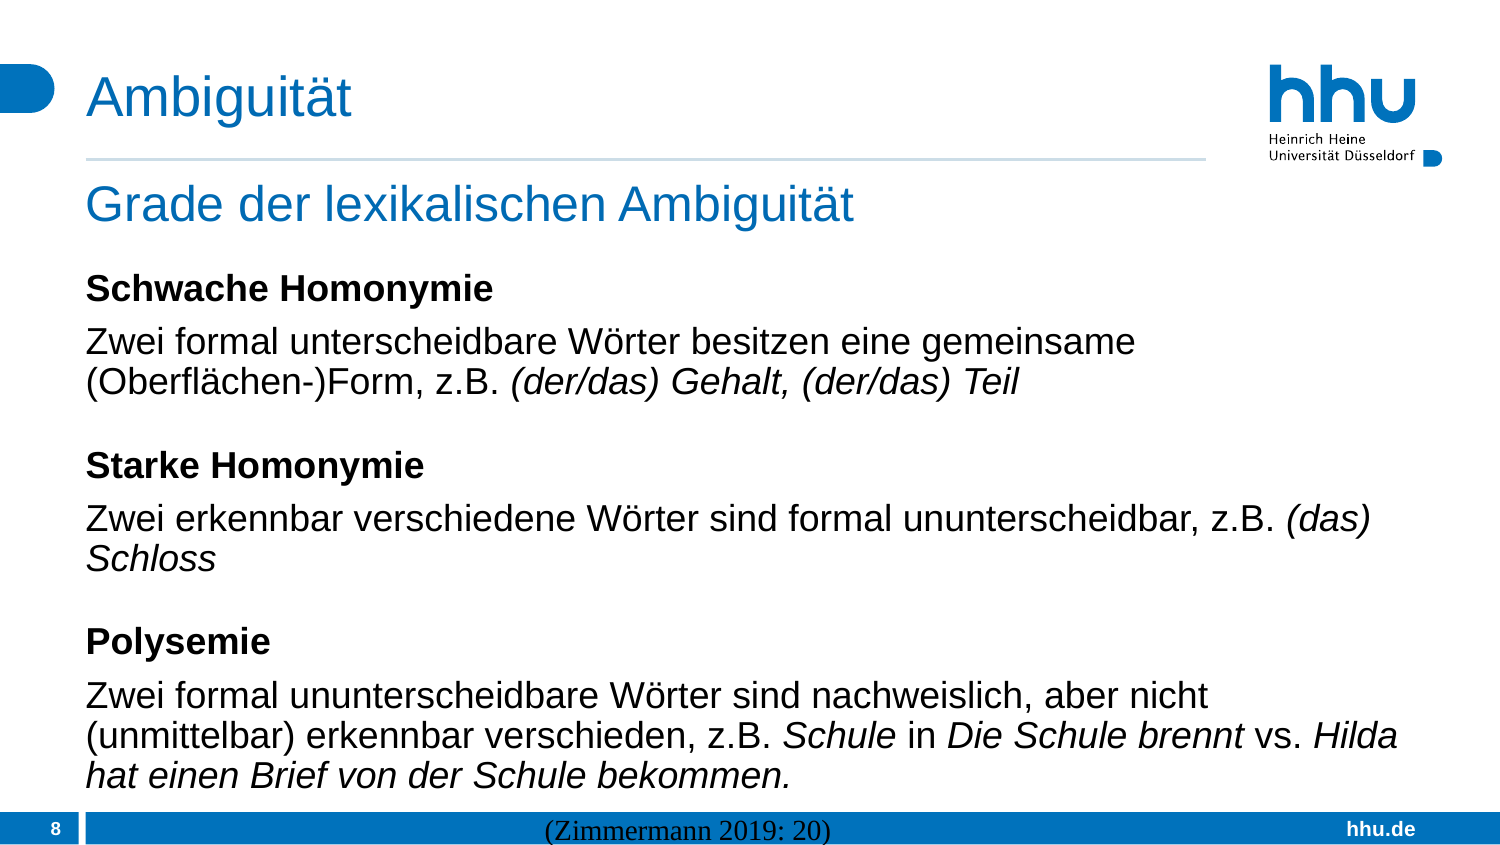

# Ambiguität
Grade der lexikalischen Ambiguität
Schwache Homonymie
Zwei formal unterscheidbare Wörter besitzen eine gemeinsame (Oberflächen-)Form, z.B. (der/das) Gehalt, (der/das) Teil

Starke Homonymie
Zwei erkennbar verschiedene Wörter sind formal ununterscheidbar, z.B. (das) Schloss

Polysemie
Zwei formal ununterscheidbare Wörter sind nachweislich, aber nicht (unmittelbar) erkennbar verschieden, z.B. Schule in Die Schule brennt vs. Hilda hat einen Brief von der Schule bekommen.
8
(Zimmermann 2019: 20)